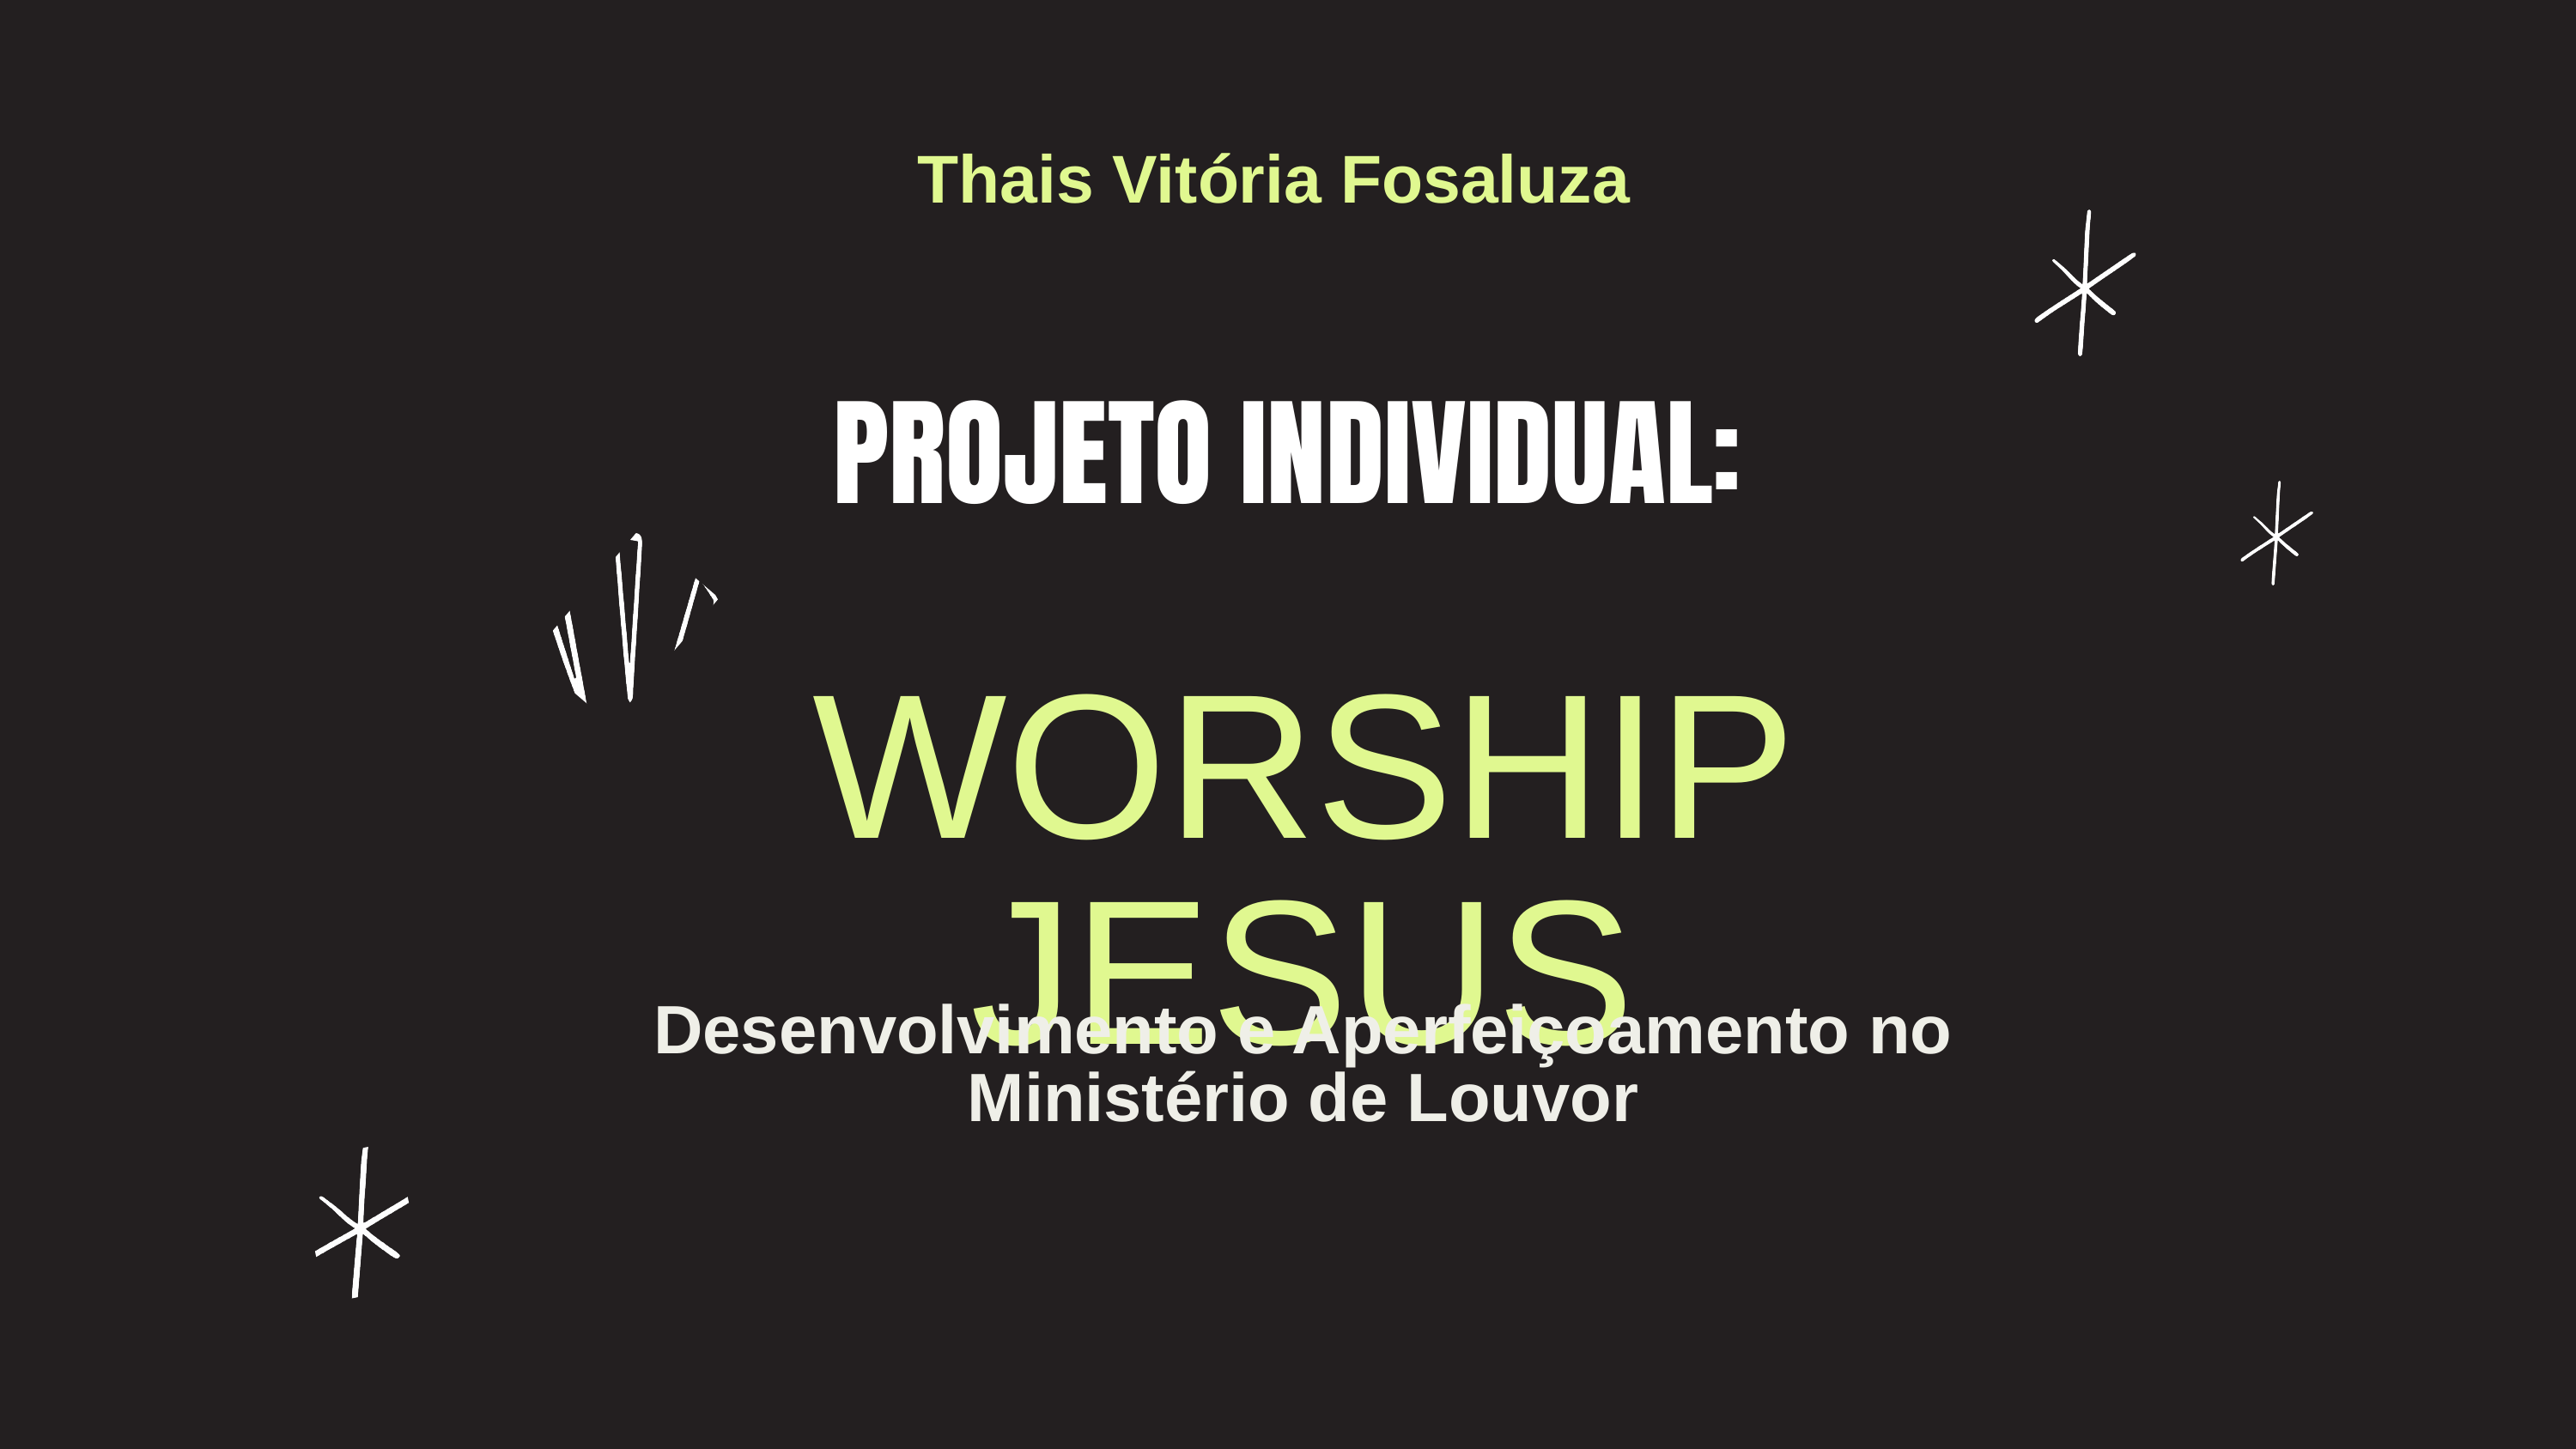

Thais Vitória Fosaluza

PROJETO INDIVIDUAL:

WORSHIP JESUS
Desenvolvimento e Aperfeiçoamento no Ministério de Louvor